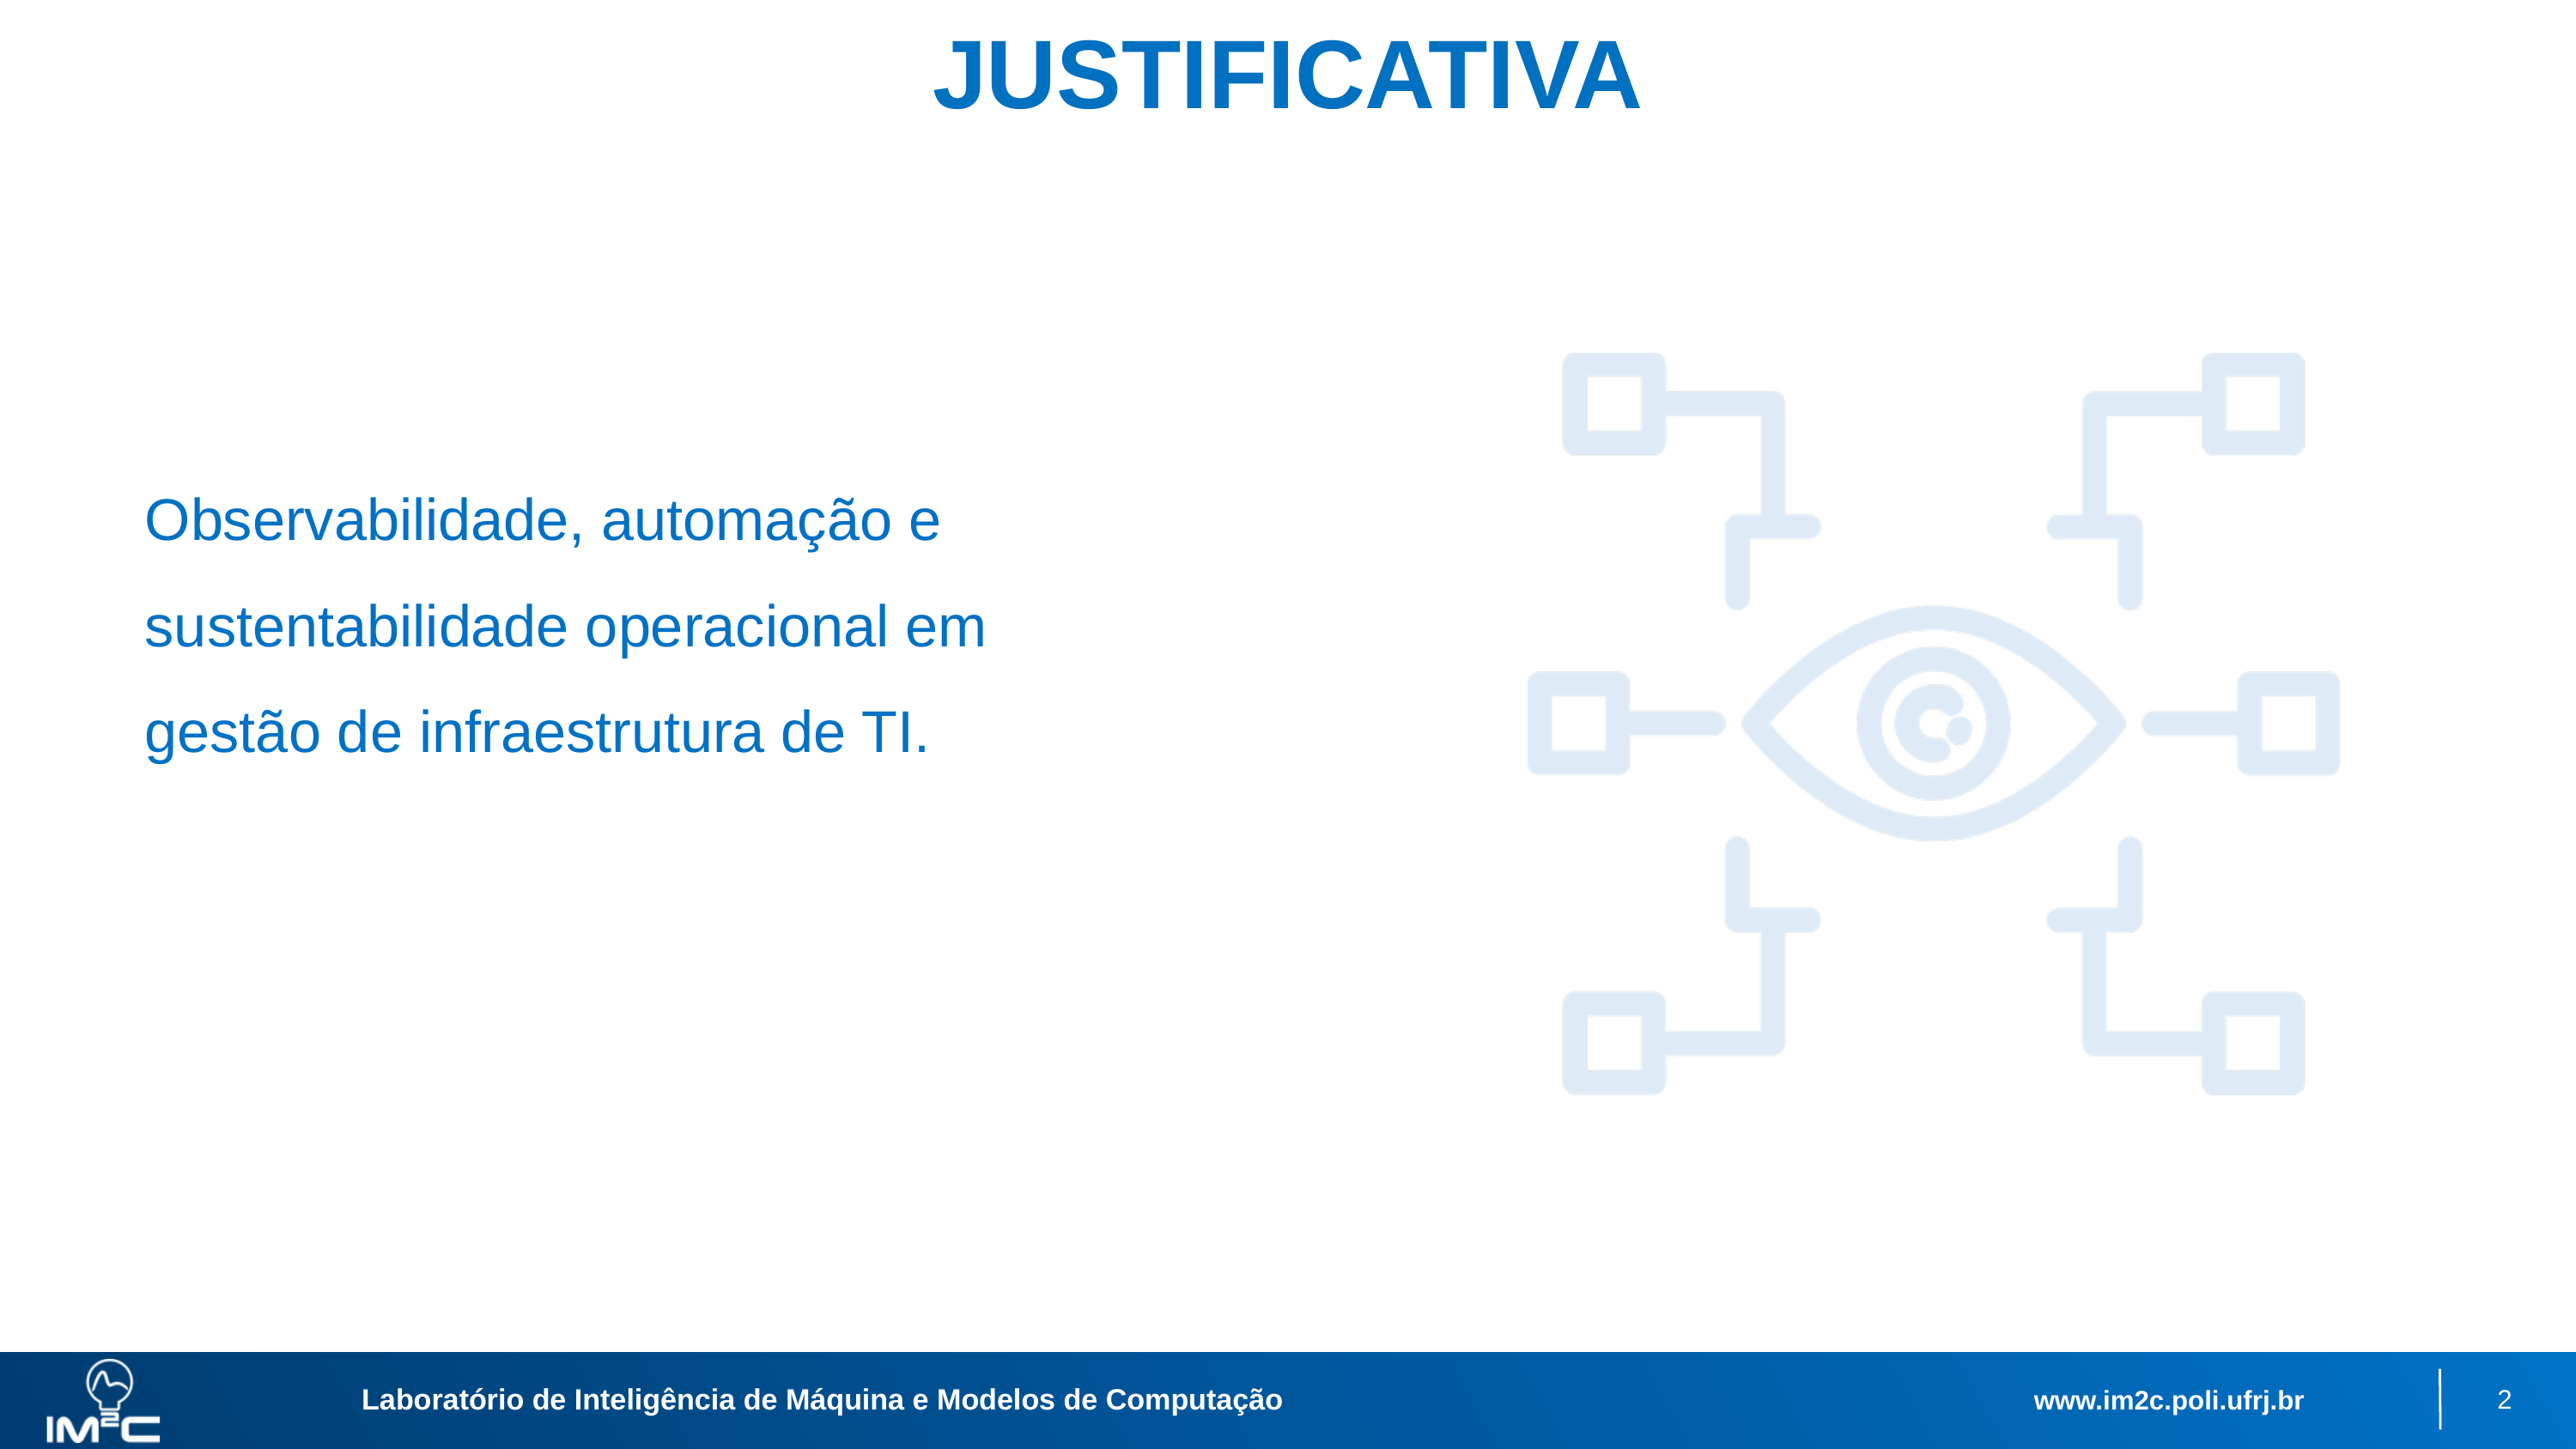

JUSTIFICATIVA

Observabilidade, automação e sustentabilidade operacional em gestão de infraestrutura de TI.

Laboratório de Inteligência de Máquina e Modelos de Computação

www.im2c.poli.ufrj.br

2